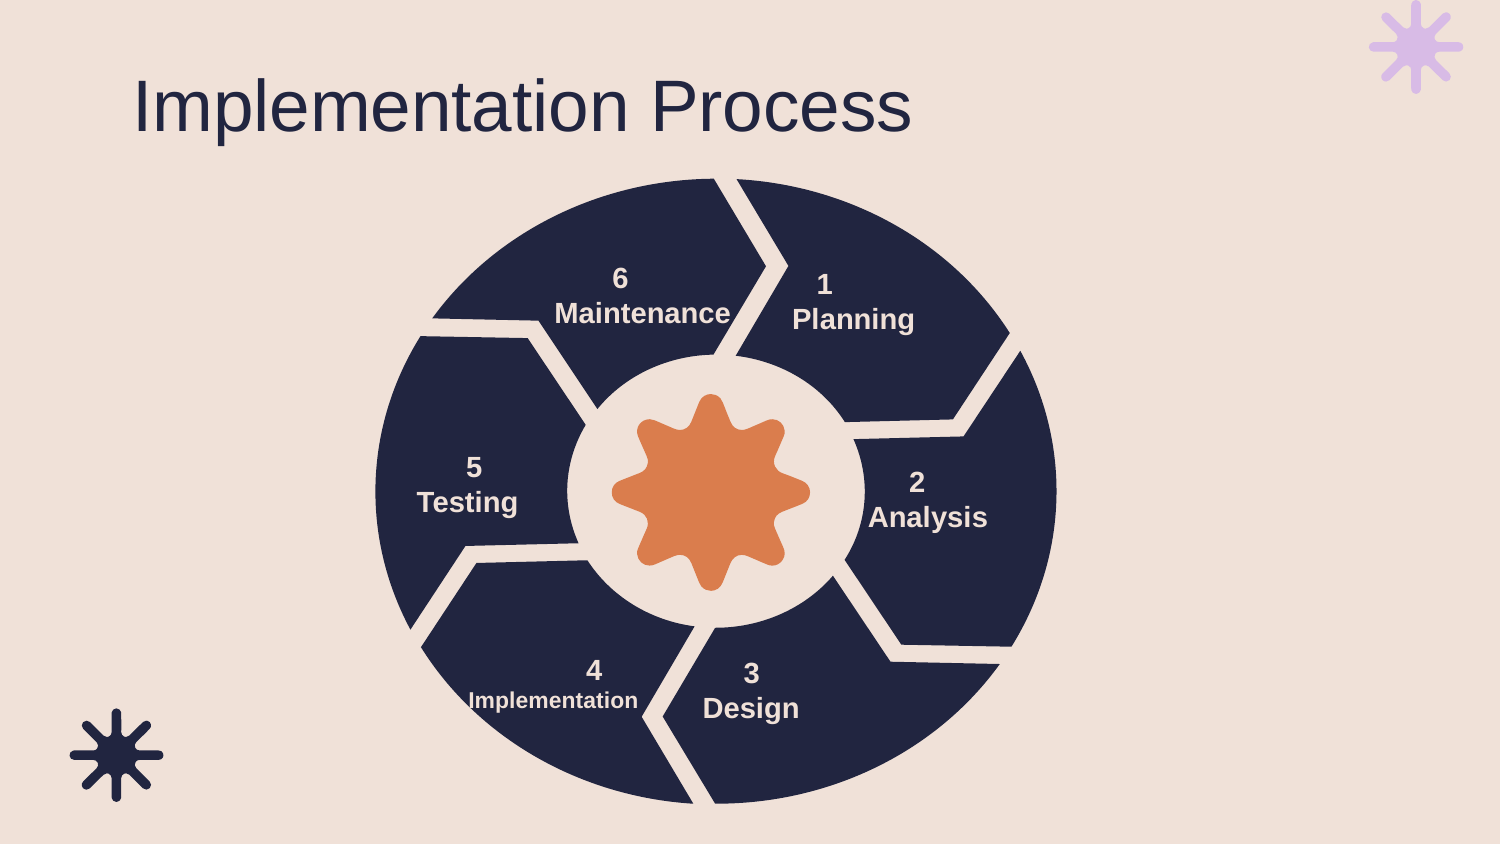

# Implementation Process
                    6
             Maintenance
        1
     Planning
           5
     Testing
      2
 Analysis
	4
     Implementation
        3
   Design